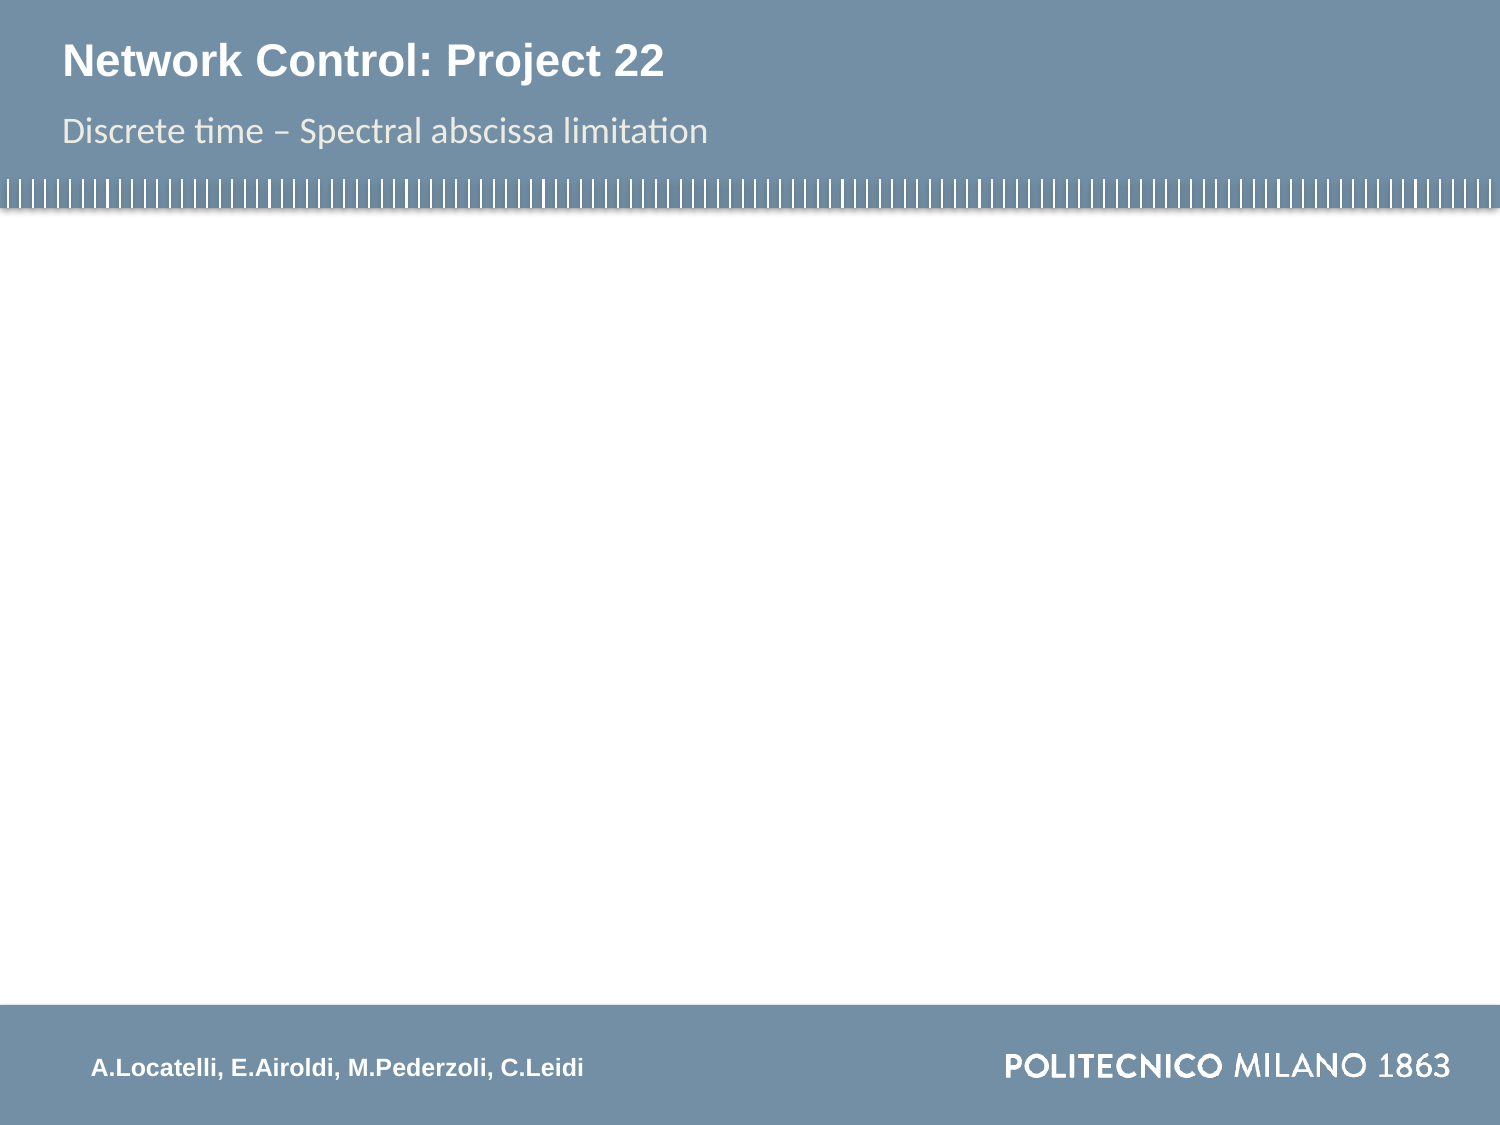

# Network Control: Project 22
Discrete time – Spectral abscissa limitation